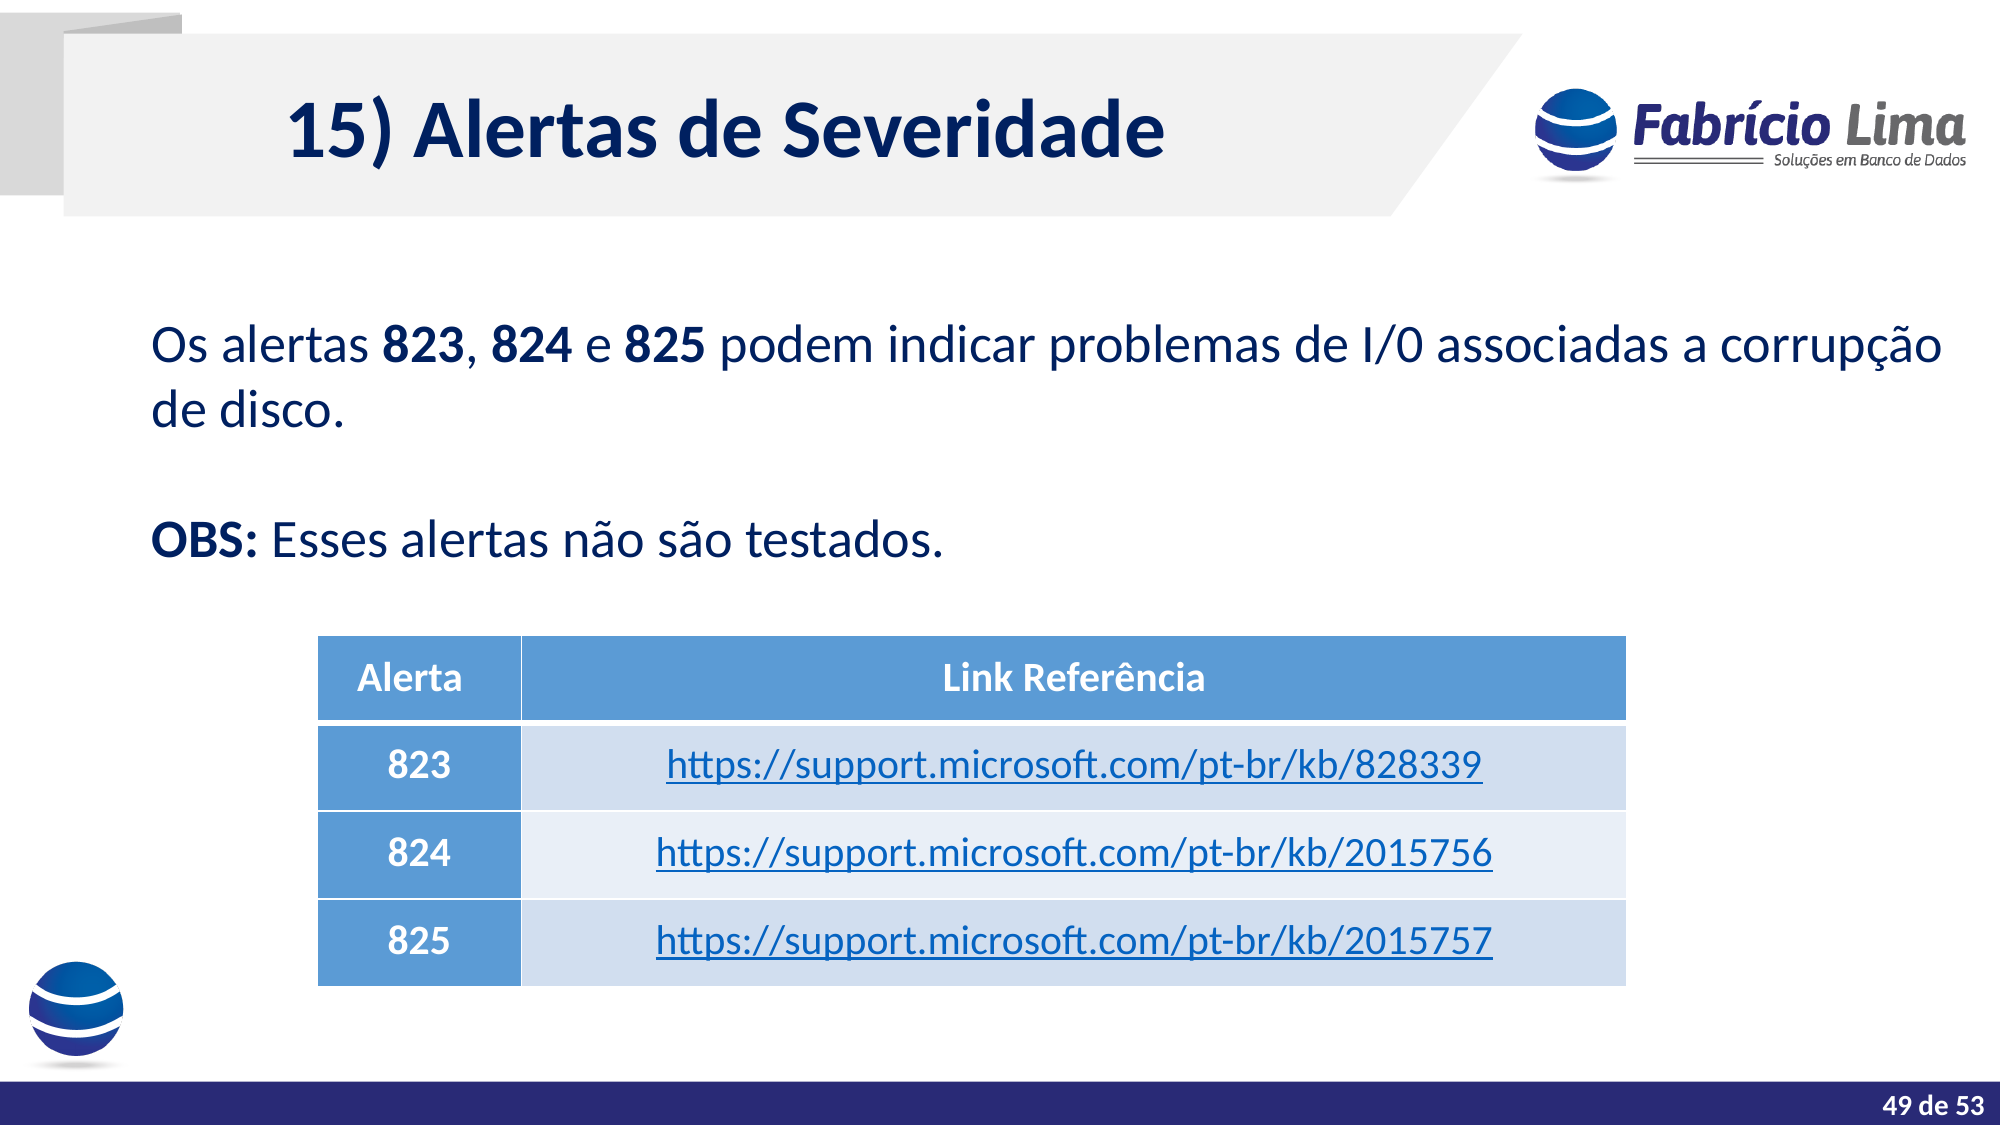

15) Alertas de Severidade

Os alertas 823, 824 e 825 podem indicar problemas de I/0 associadas a corrupção de disco.

OBS: Esses alertas não são testados.
| Alerta | Link Referência |
| --- | --- |
| 823 | https://support.microsoft.com/pt-br/kb/828339 |
| 824 | https://support.microsoft.com/pt-br/kb/2015756 |
| 825 | https://support.microsoft.com/pt-br/kb/2015757 |
49 de 53